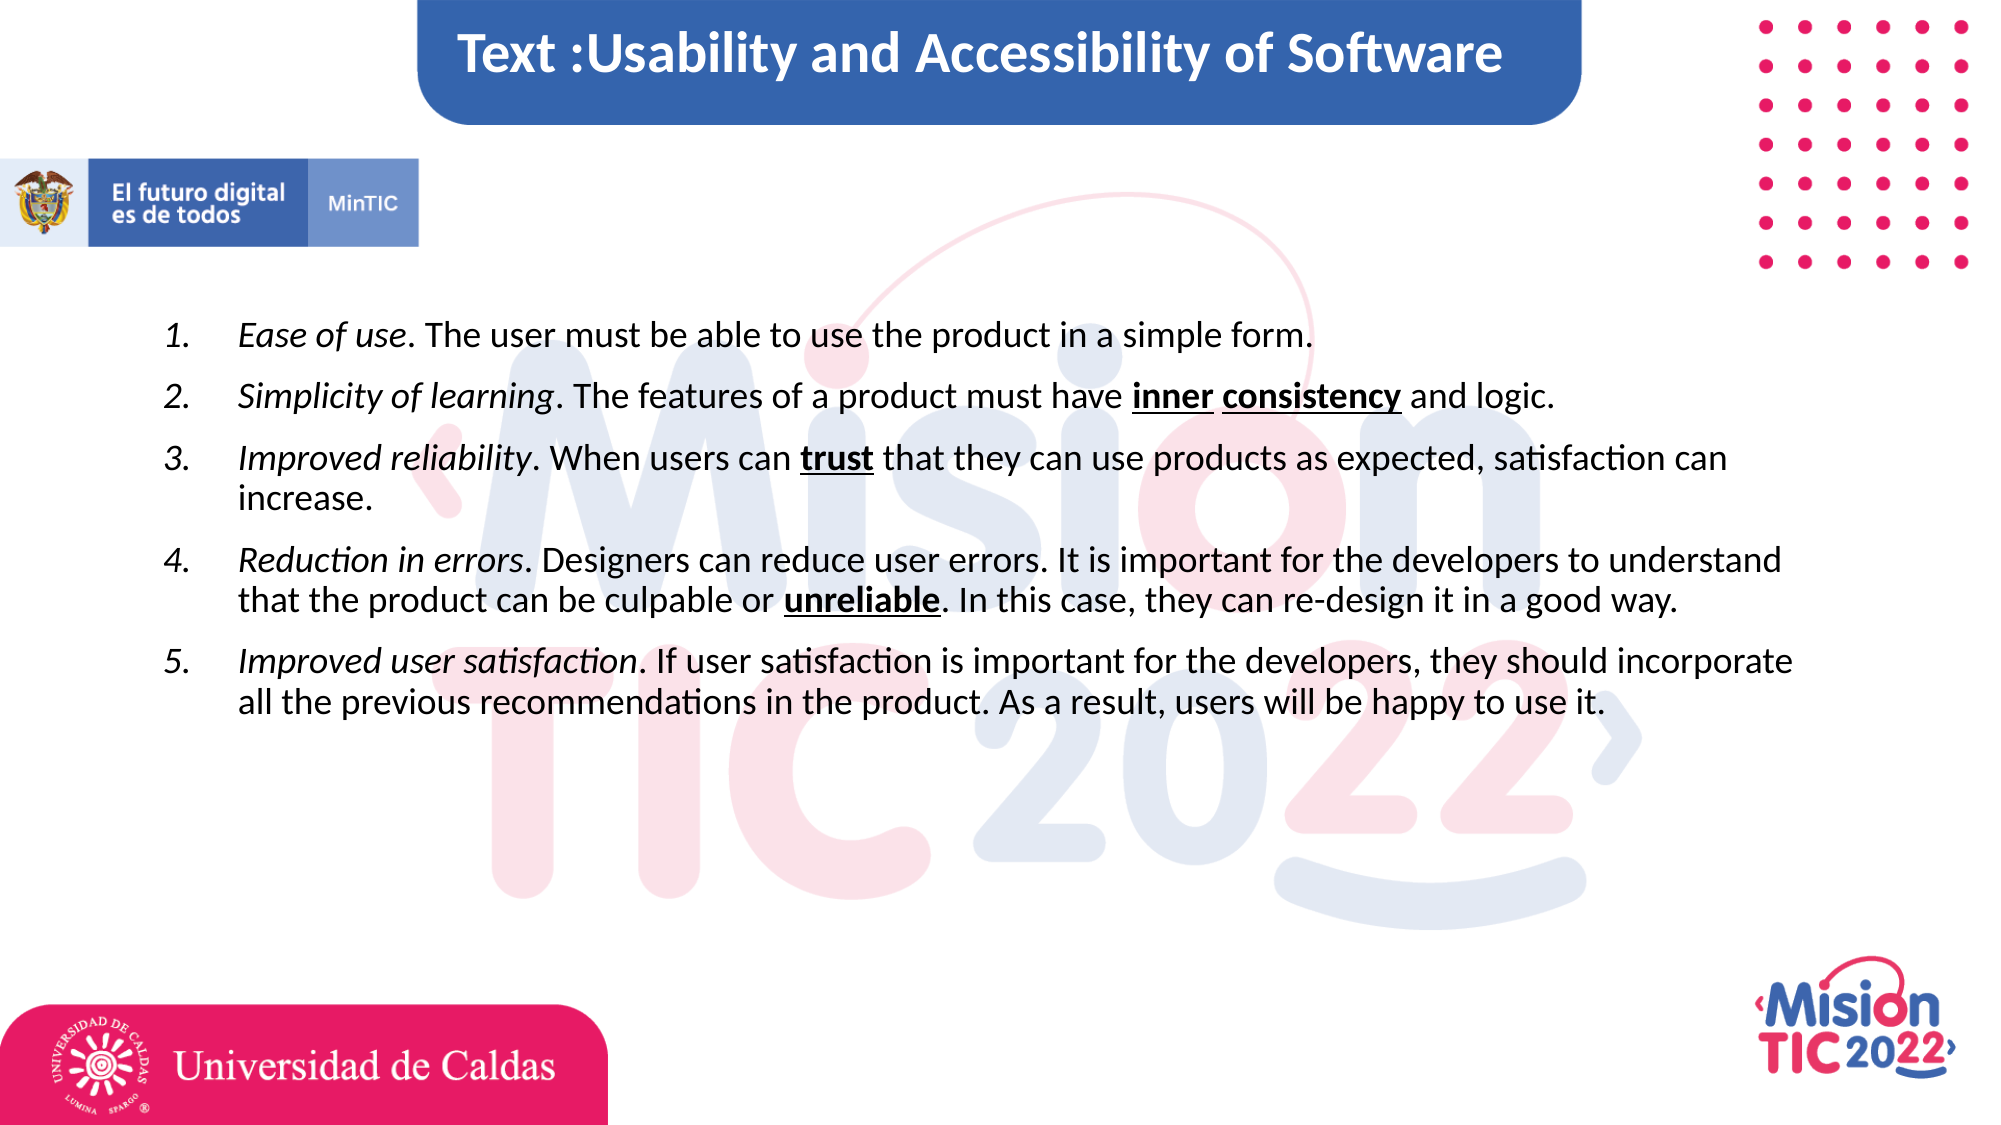

Text :Usability and Accessibility of Software
Ease of use. The user must be able to use the product in a simple form.
Simplicity of learning. The features of a product must have inner consistency and logic.
Improved reliability. When users can trust that they can use products as expected, satisfaction can increase.
Reduction in errors. Designers can reduce user errors. It is important for the developers to understand that the product can be culpable or unreliable. In this case, they can re-design it in a good way.
Improved user satisfaction. If user satisfaction is important for the developers, they should incorporate all the previous recommendations in the product. As a result, users will be happy to use it.